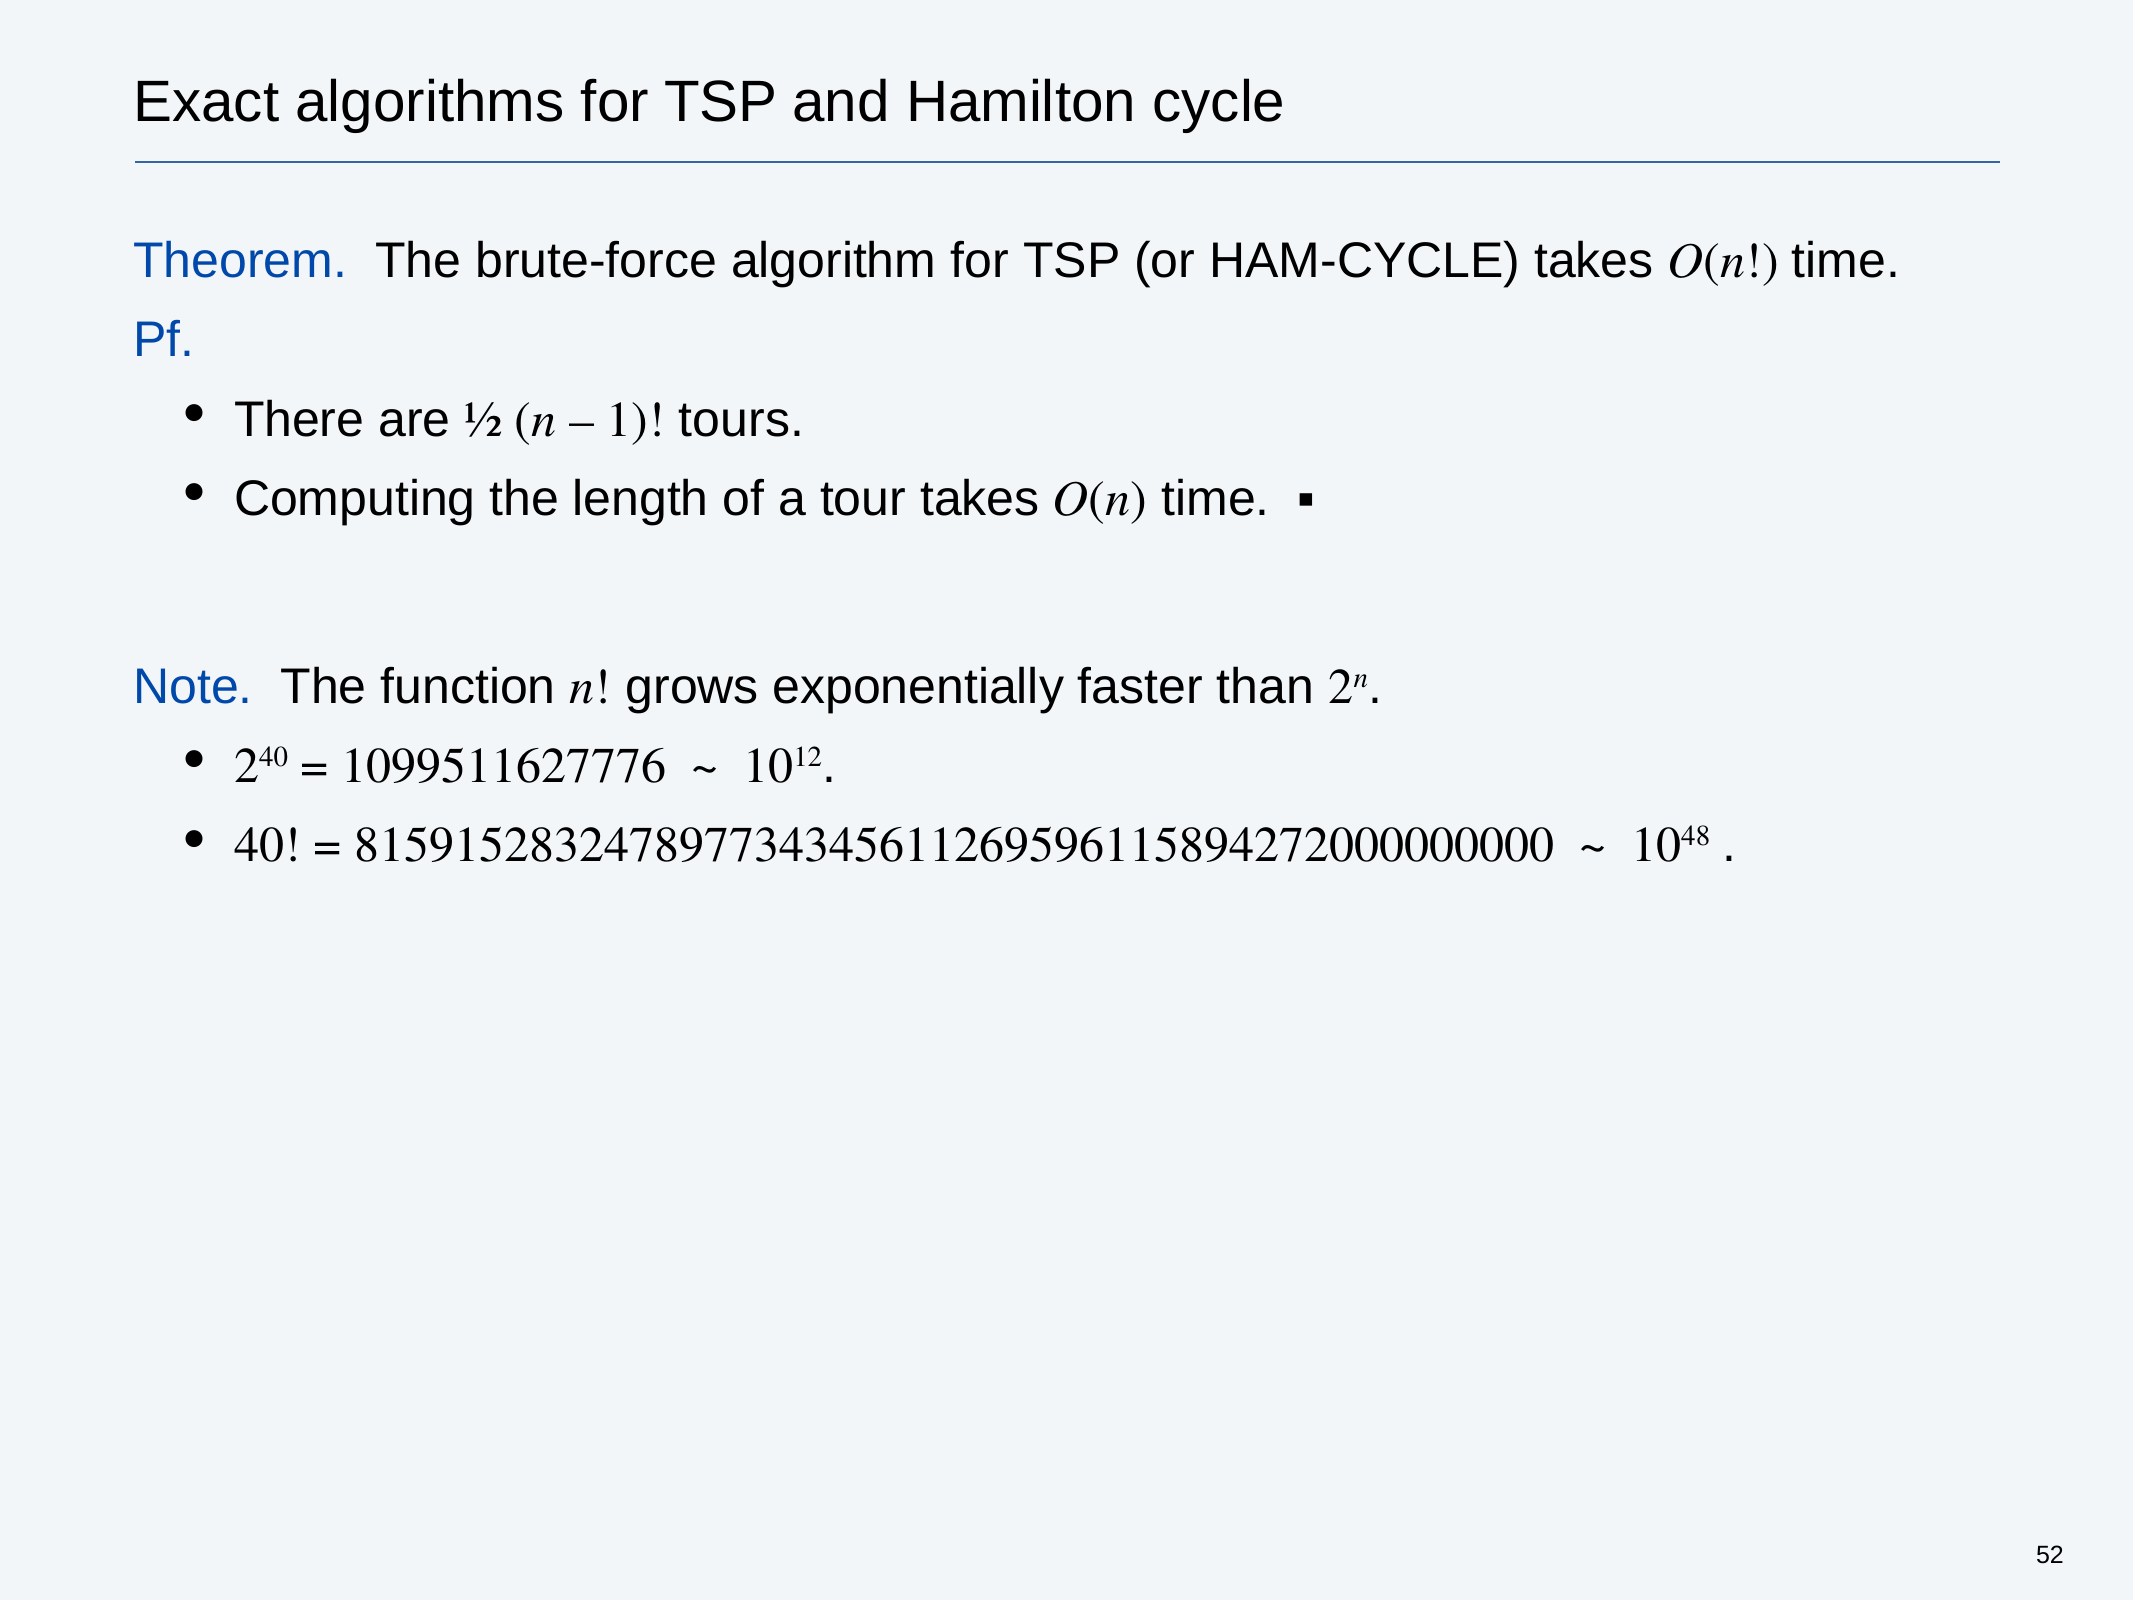

# Exact algorithms for TSP and Hamilton cycle
Theorem.  The brute-force algorithm for TSP (or Ham-Cycle) takes O(n!) time.
Pf.
There are ½ (n – 1)! tours.
Computing the length of a tour takes O(n) time.  ▪

Note.  The function n! grows exponentially faster than 2n.
240 = 1099511627776  ~  1012.
40! = 815915283247897734345611269596115894272000000000  ~  1048 .
52